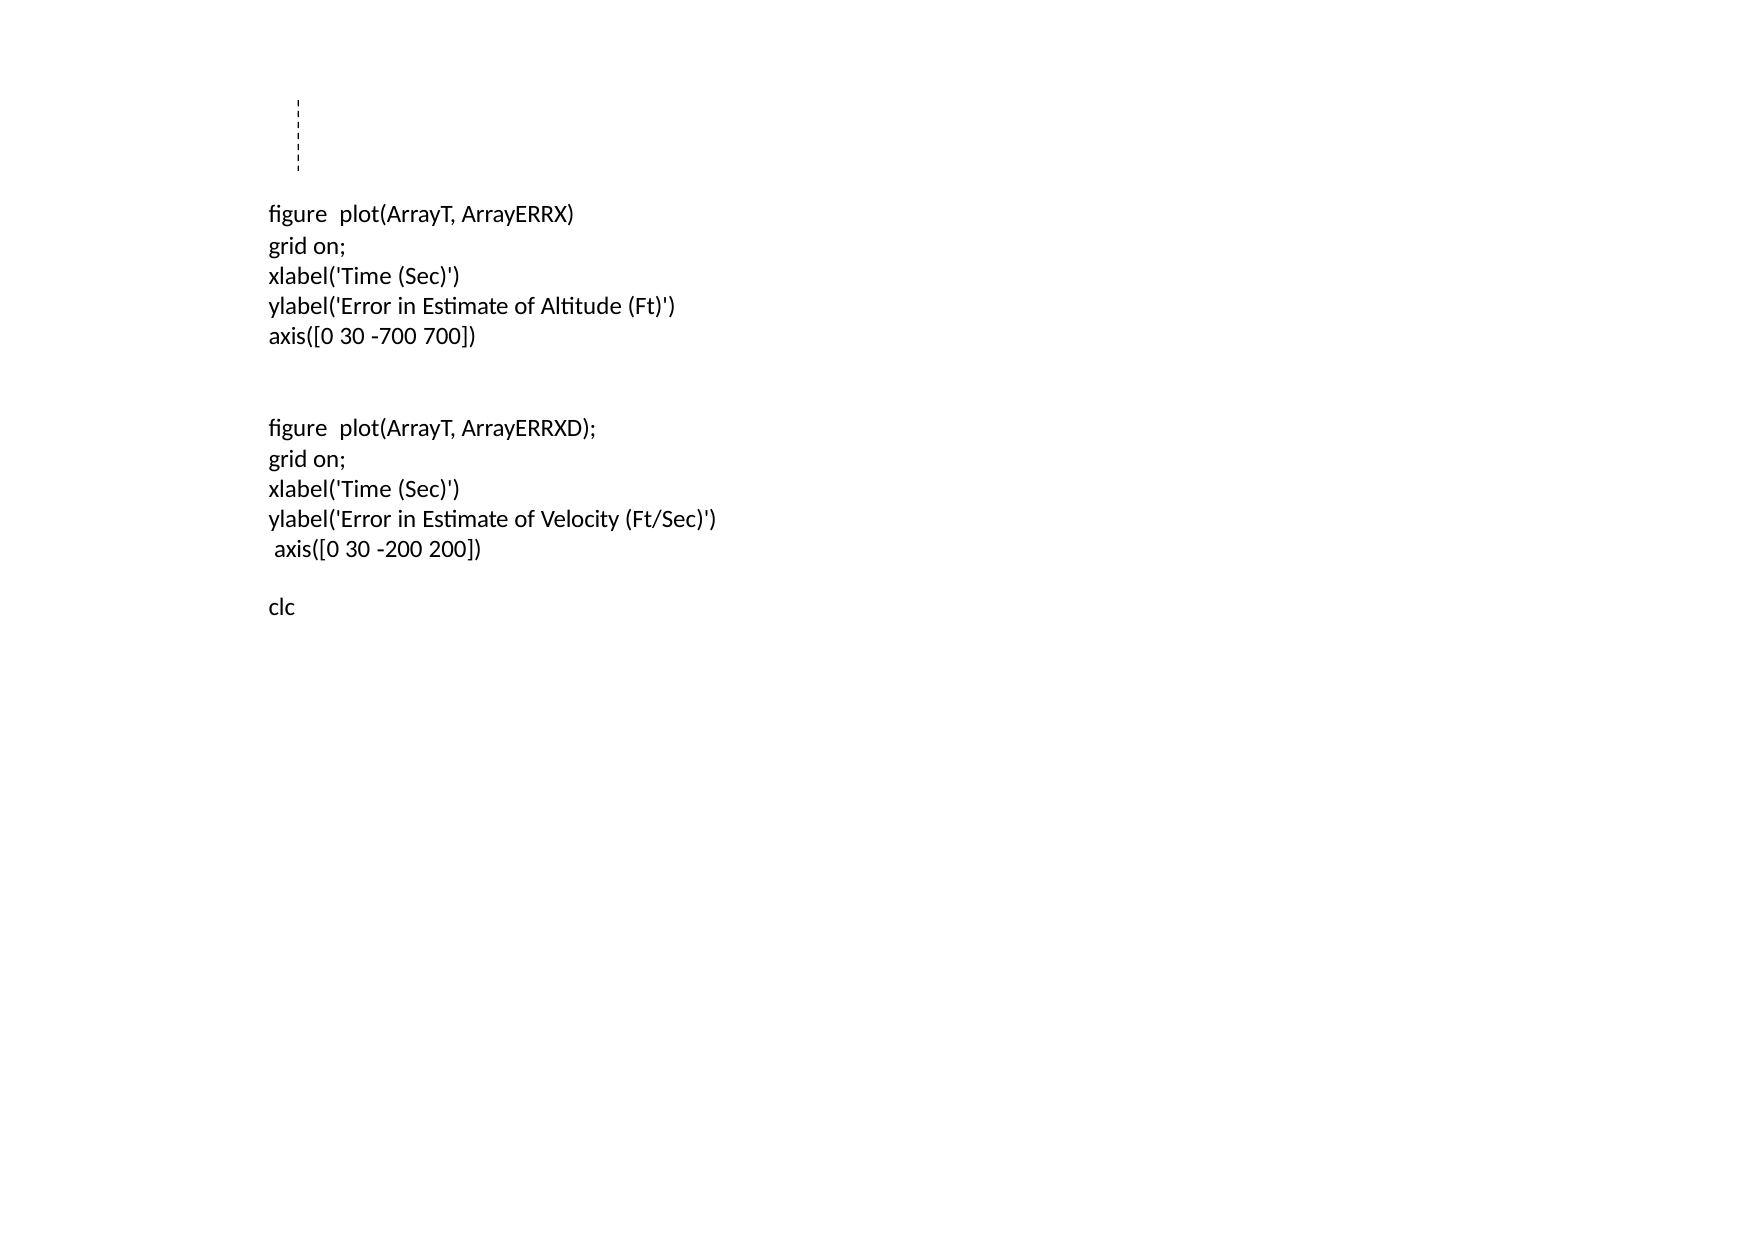

figure  plot(ArrayT, ArrayERRX)
grid on;
xlabel('Time (Sec)')
ylabel('Error in Estimate of Altitude (Ft)')
axis([0 30 ‐700 700])
figure  plot(ArrayT, ArrayERRXD);
grid on;
xlabel('Time (Sec)')
ylabel('Error in Estimate of Velocity (Ft/Sec)')
 axis([0 30 ‐200 200])
clc